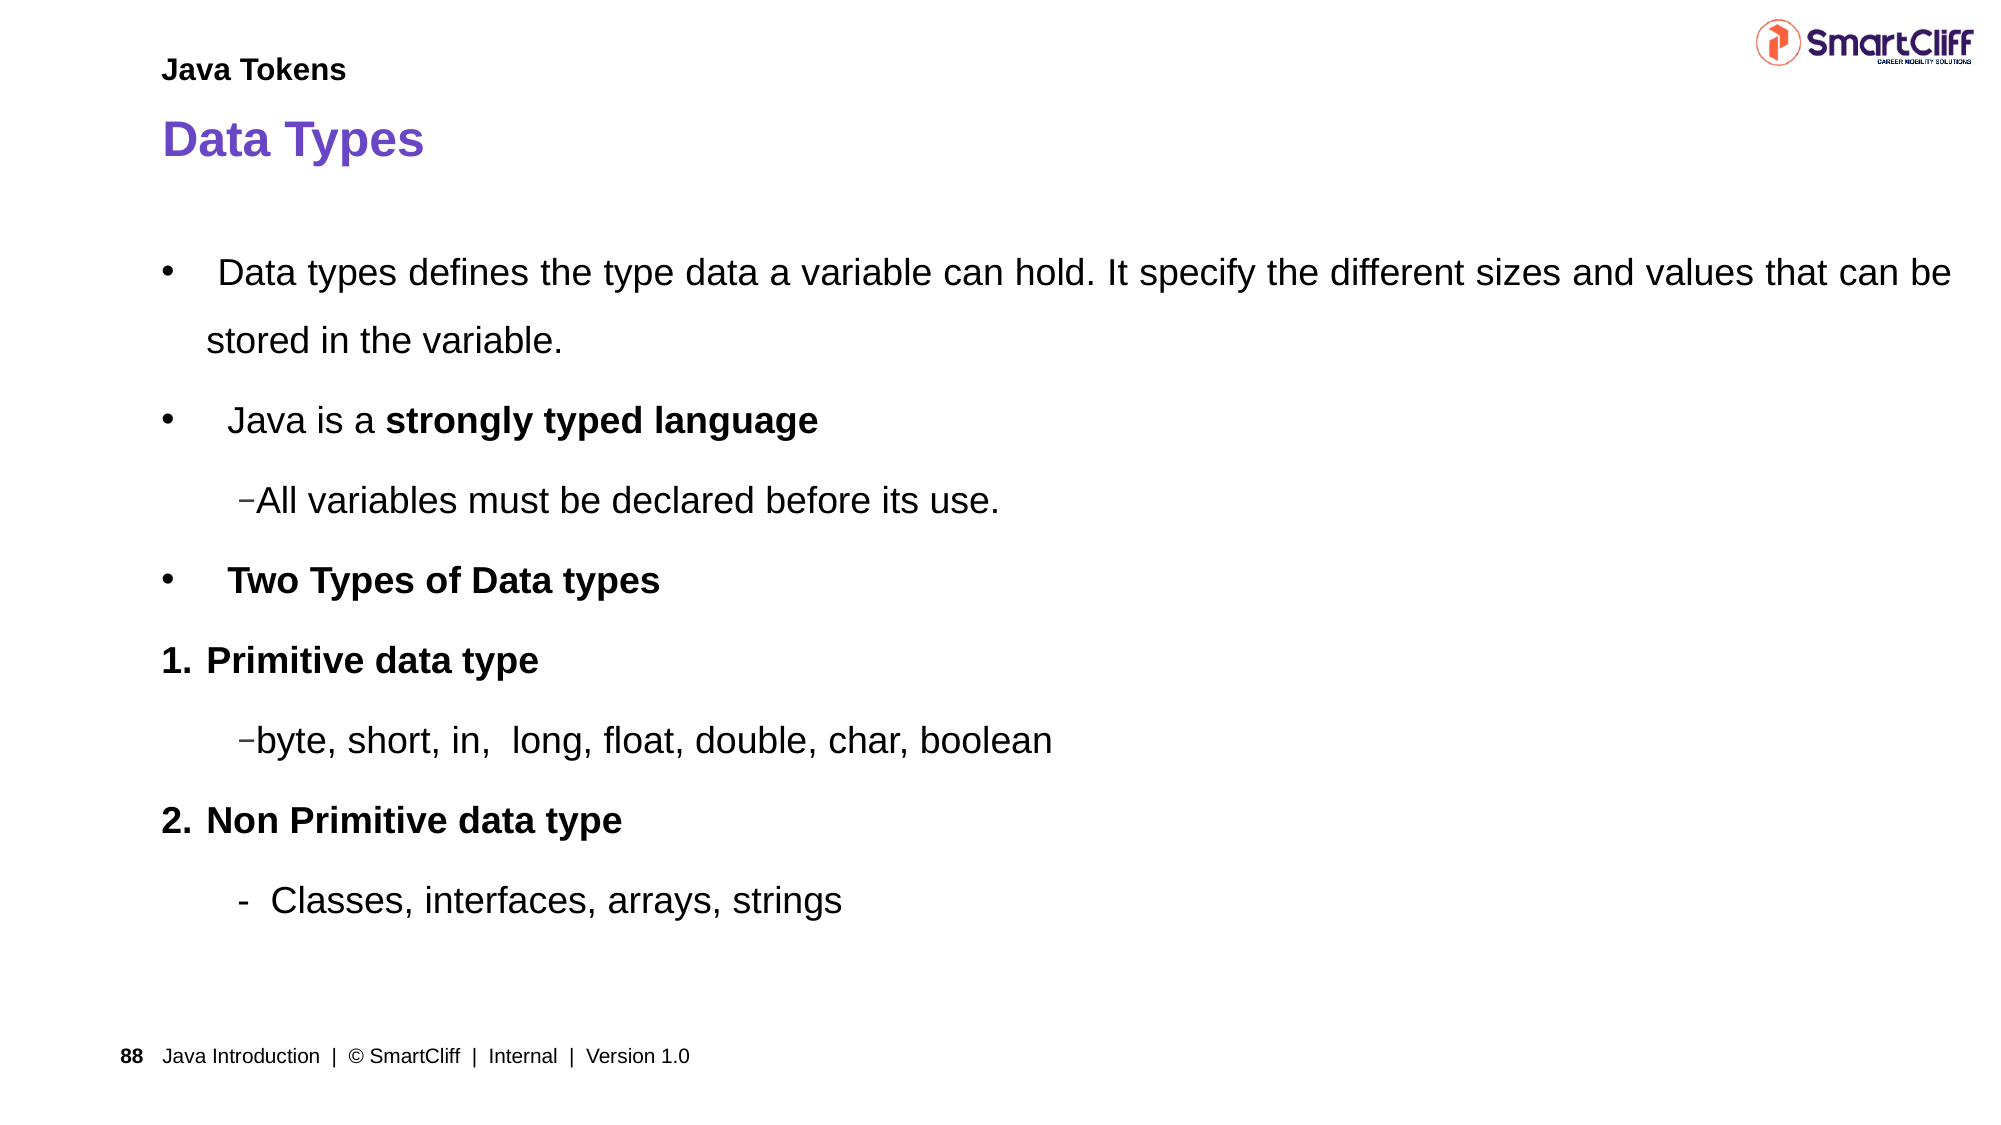

Java Tokens
# Data Types
 Data types defines the type data a variable can hold. It specify the different sizes and values that can be stored in the variable.
  Java is a strongly typed language
All variables must be declared before its use.
  Two Types of Data types
Primitive data type
byte, short, in,  long, float, double, char, boolean
Non Primitive data type
-  Classes, interfaces, arrays, strings

Java Introduction  |  © SmartCliff  |  Internal  |  Version 1.0
88